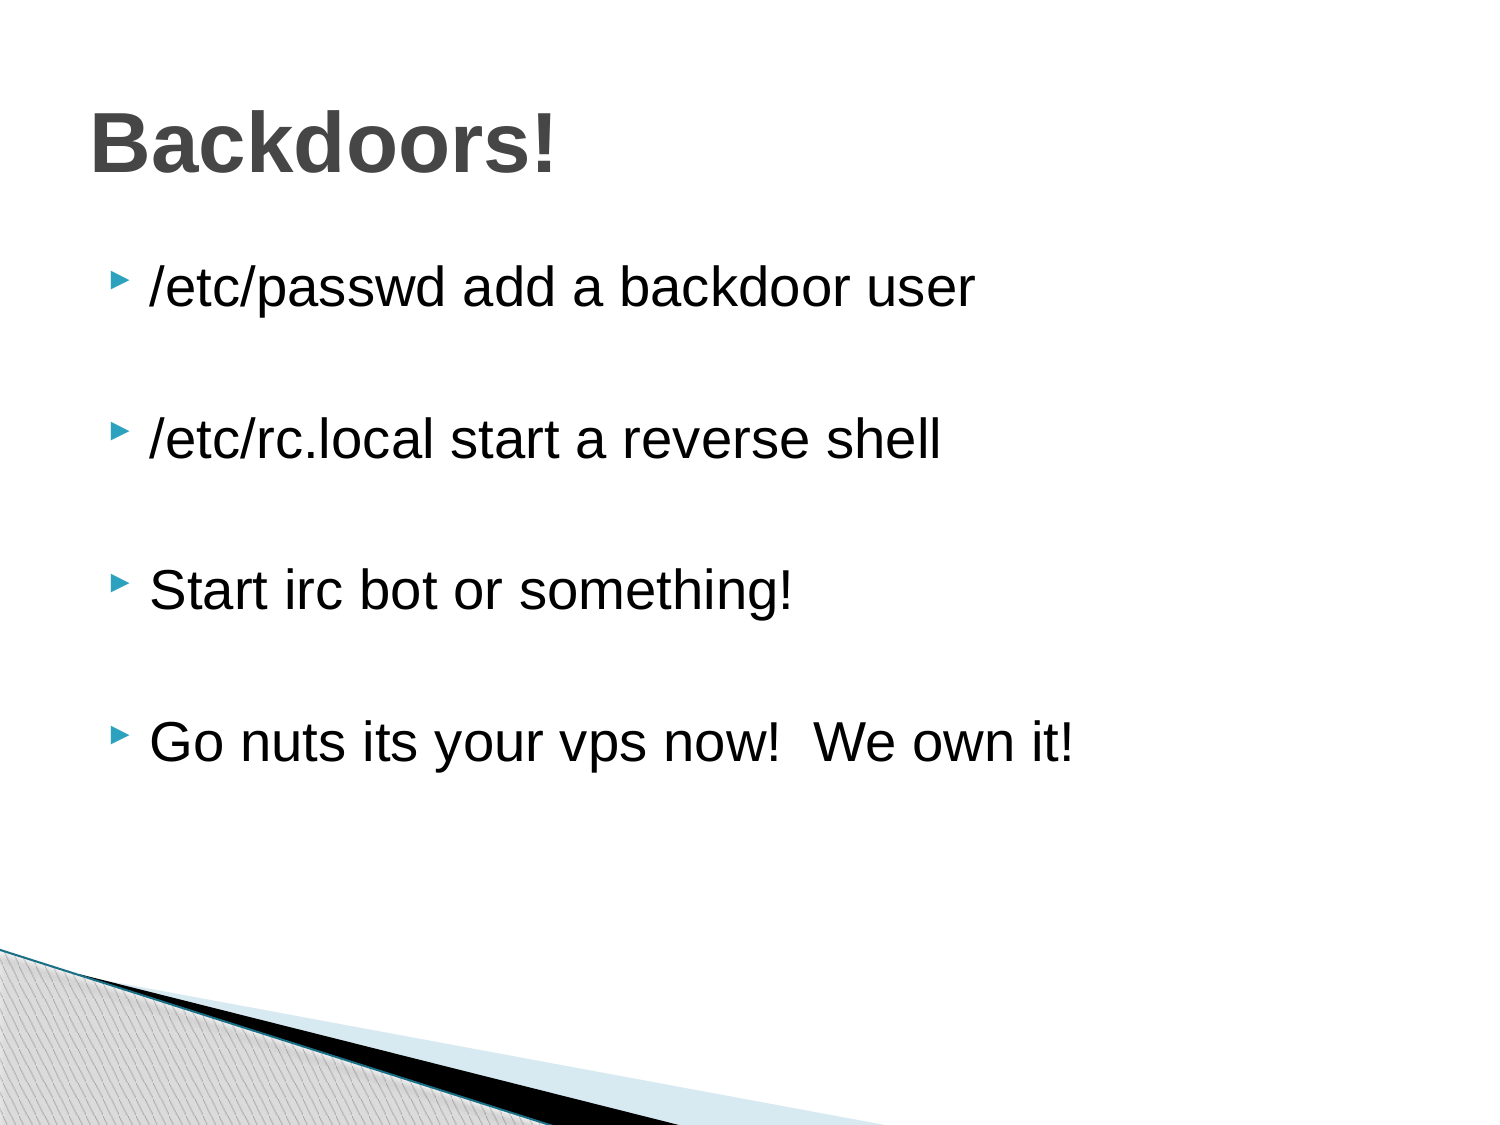

# Backdoors!
/etc/passwd add a backdoor user

/etc/rc.local start a reverse shell

Start irc bot or something!

Go nuts its your vps now!  We own it!